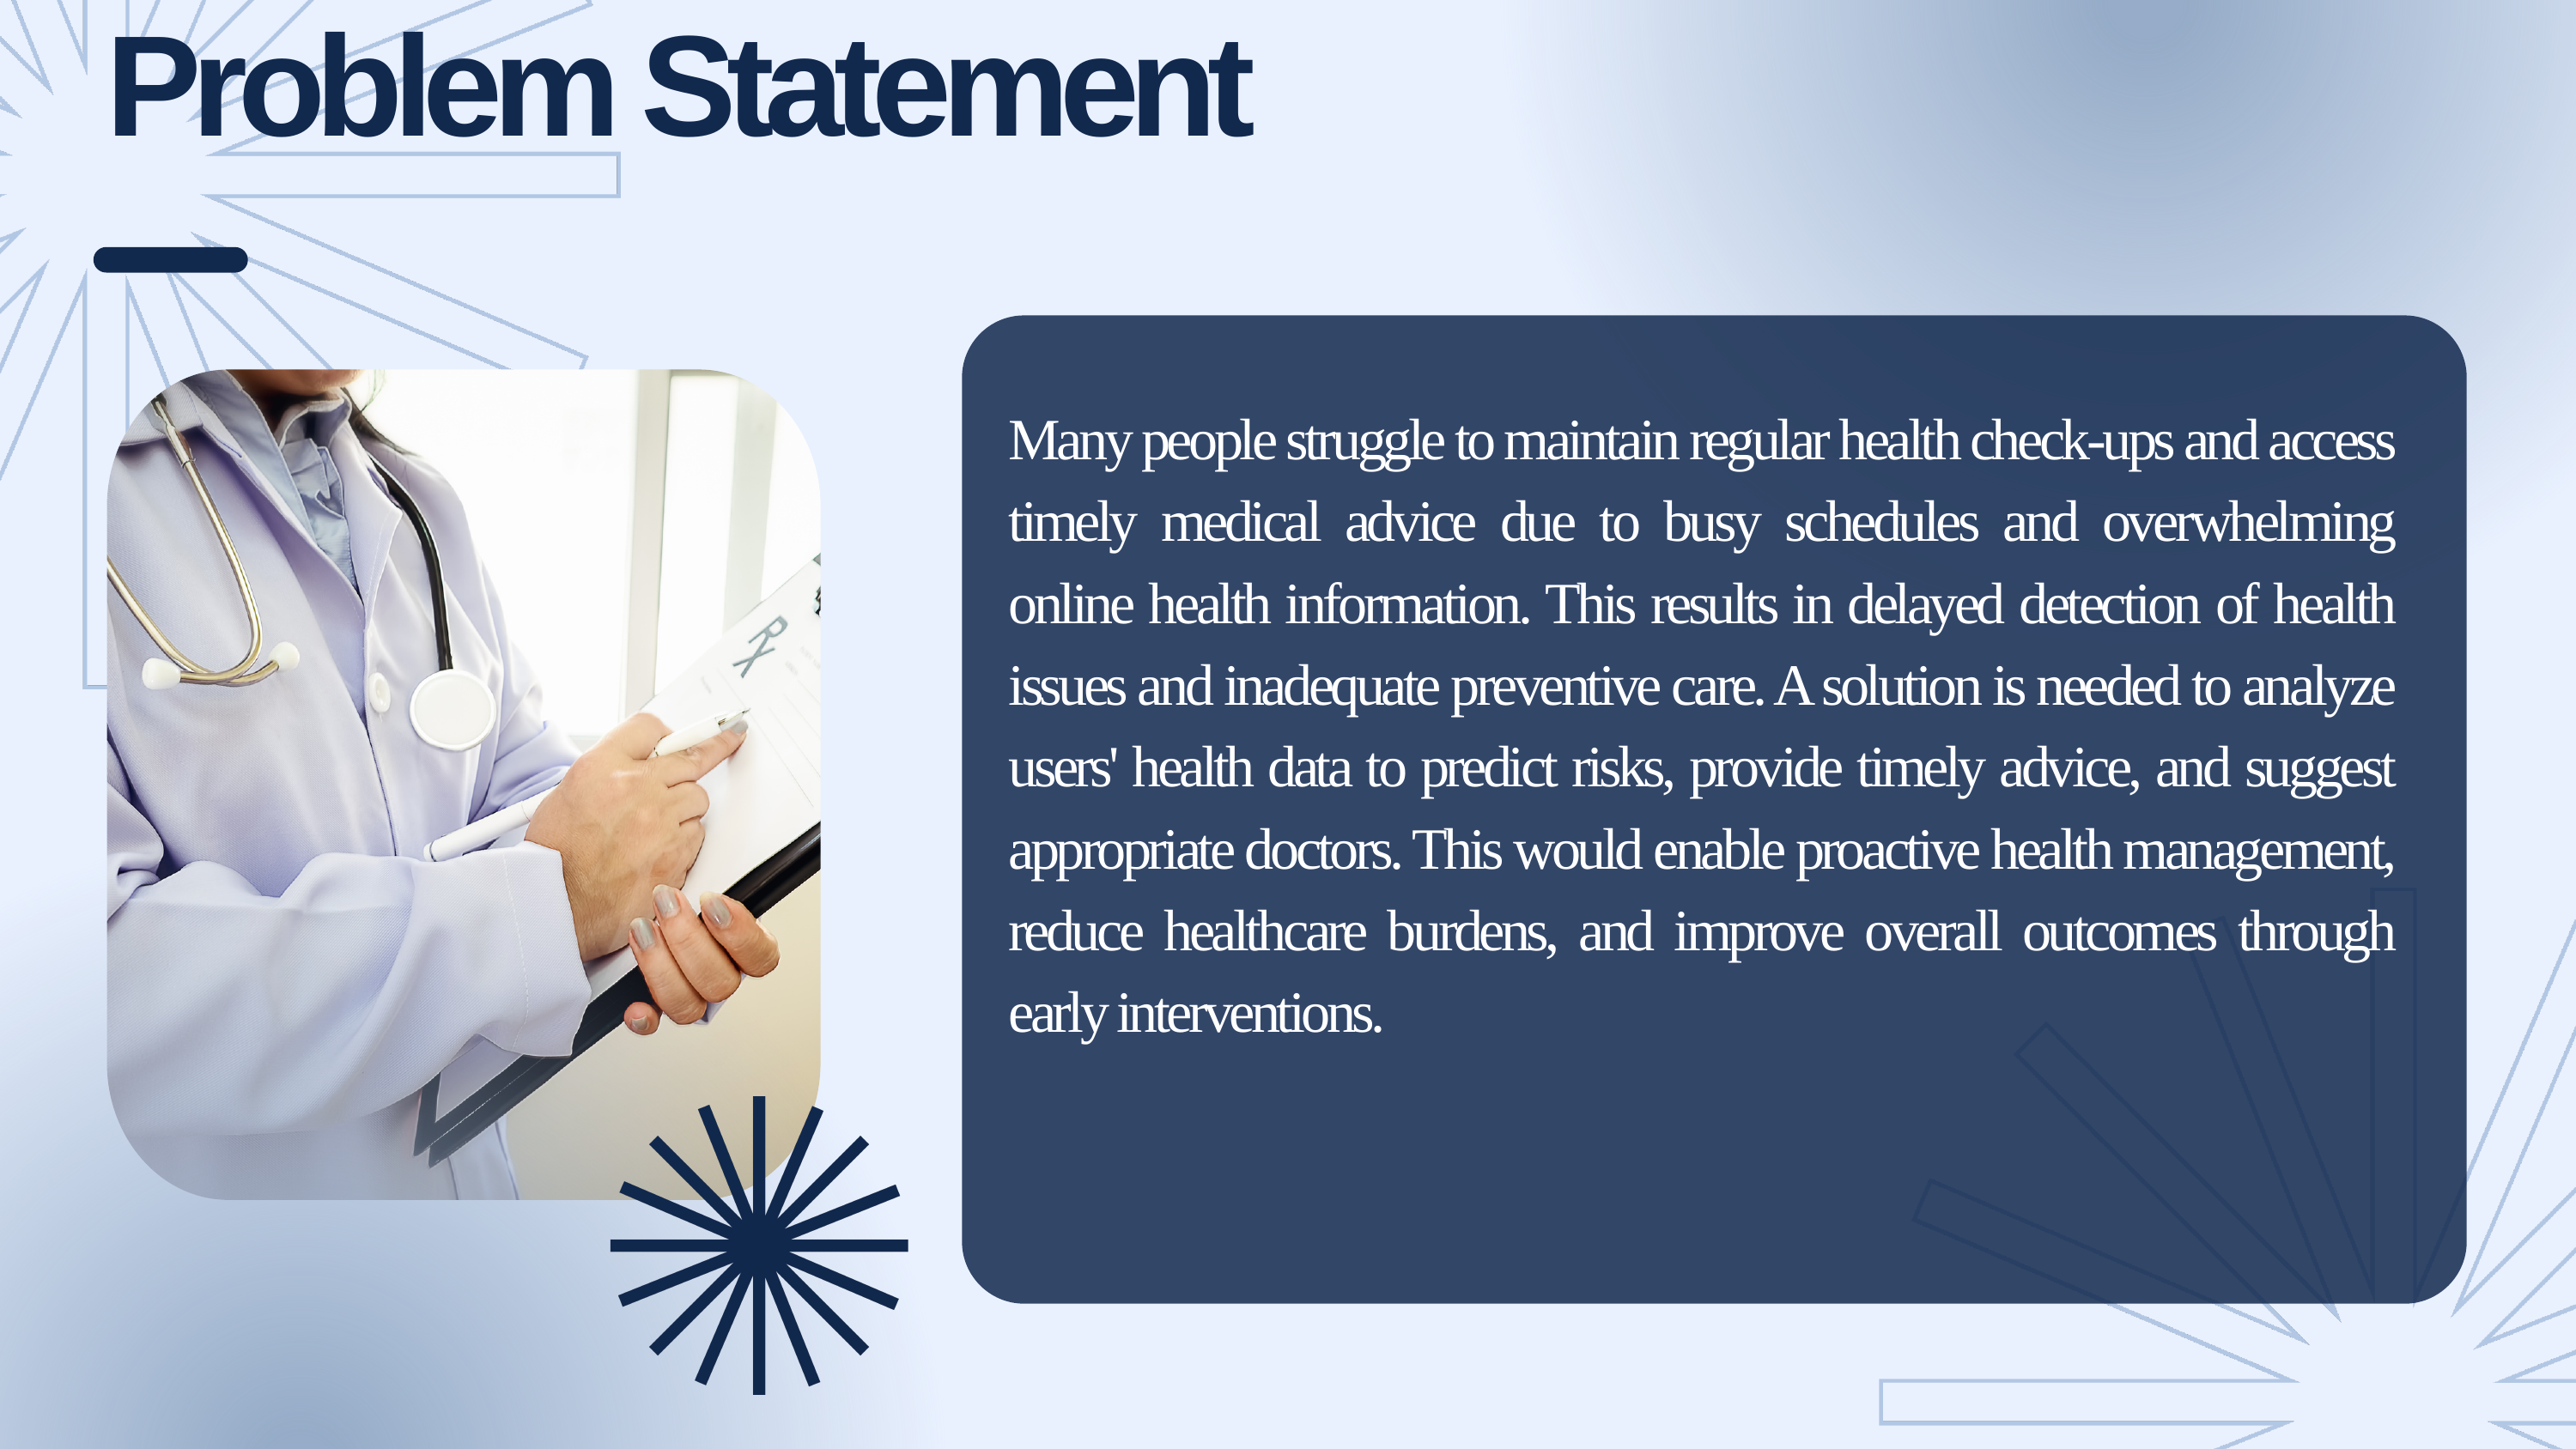

Problem Statement

Many people struggle to maintain regular health check-ups and access timely medical advice due to busy schedules and overwhelming online health information. This results in delayed detection of health issues and inadequate preventive care. A solution is needed to analyze users' health data to predict risks, provide timely advice, and suggest appropriate doctors. This would enable proactive health management, reduce healthcare burdens, and improve overall outcomes through early interventions.